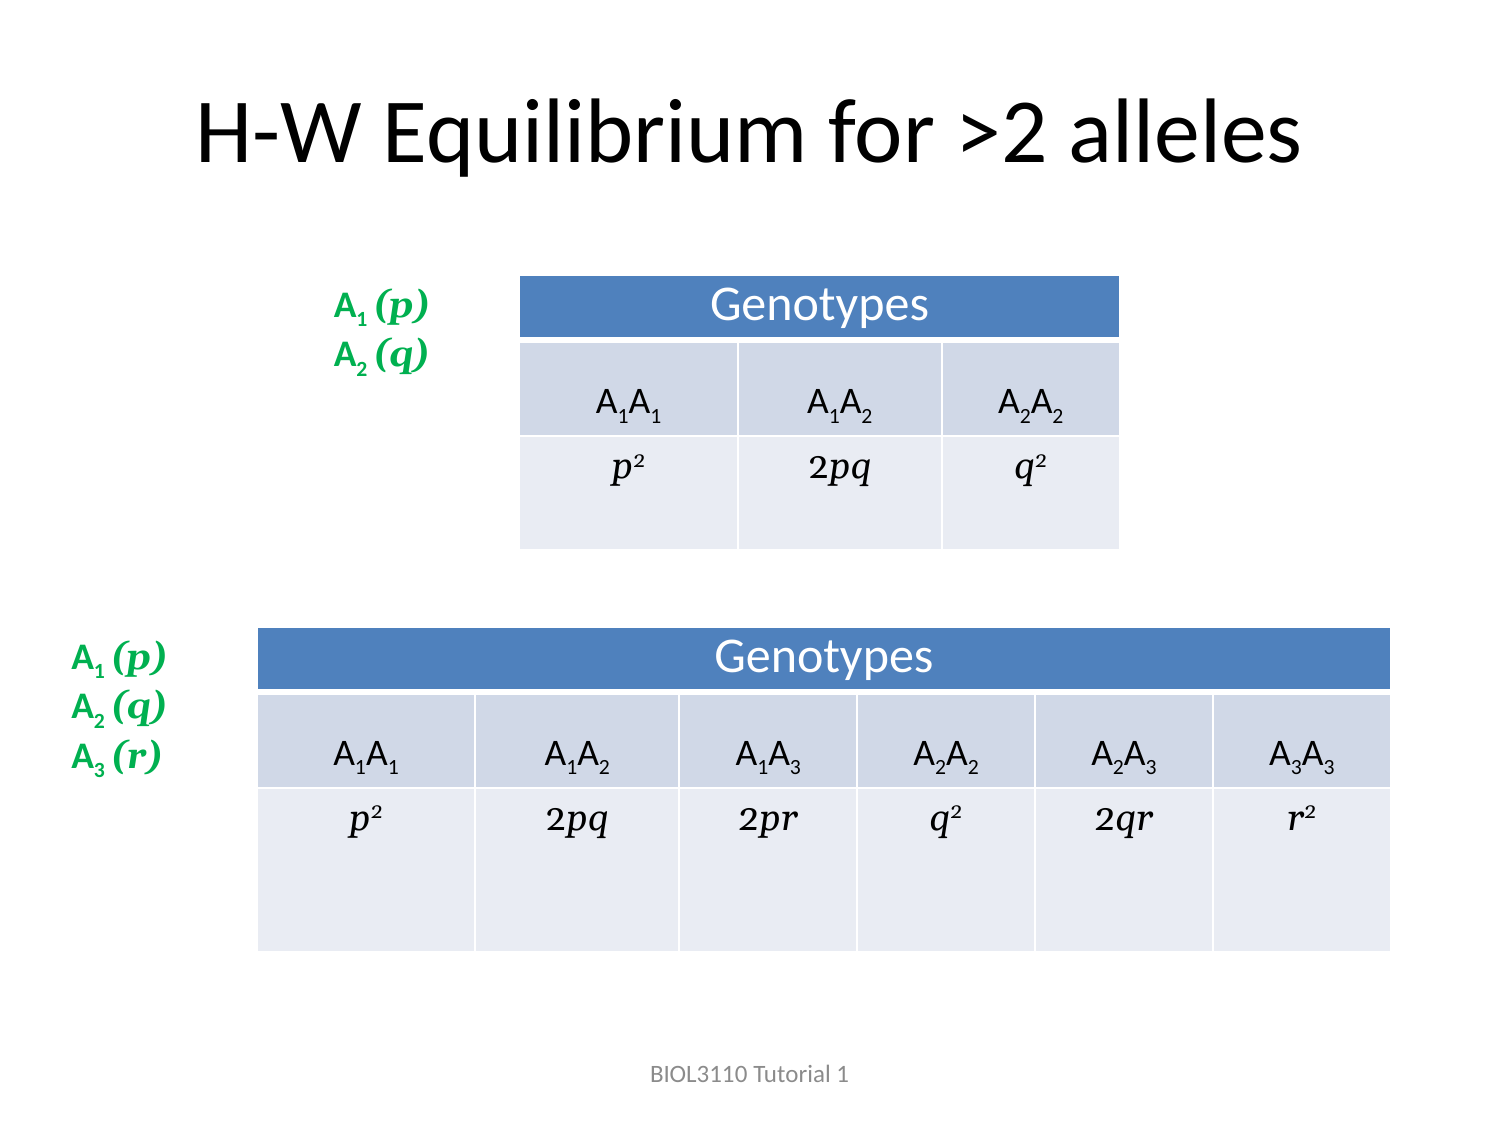

# H-W Equilibrium for >2 alleles
| A1 (p) A2 (q) | Genotypes |  |  |
| --- | --- | --- | --- |
|  | A1A1 | A1A2 | A2A2 |
|  | p2 | 2pq | q2 |
| A1 (p) A2 (q) A3 (r) | Genotypes |  |  |  |  |  |
| --- | --- | --- | --- | --- | --- | --- |
|  | A1A1 | A1A2 | A1A3 | A2A2 | A2A3 | A3A3 |
|  | p2 | 2pq | 2pr | q2 | 2qr | r2 |
BIOL3110 Tutorial 1